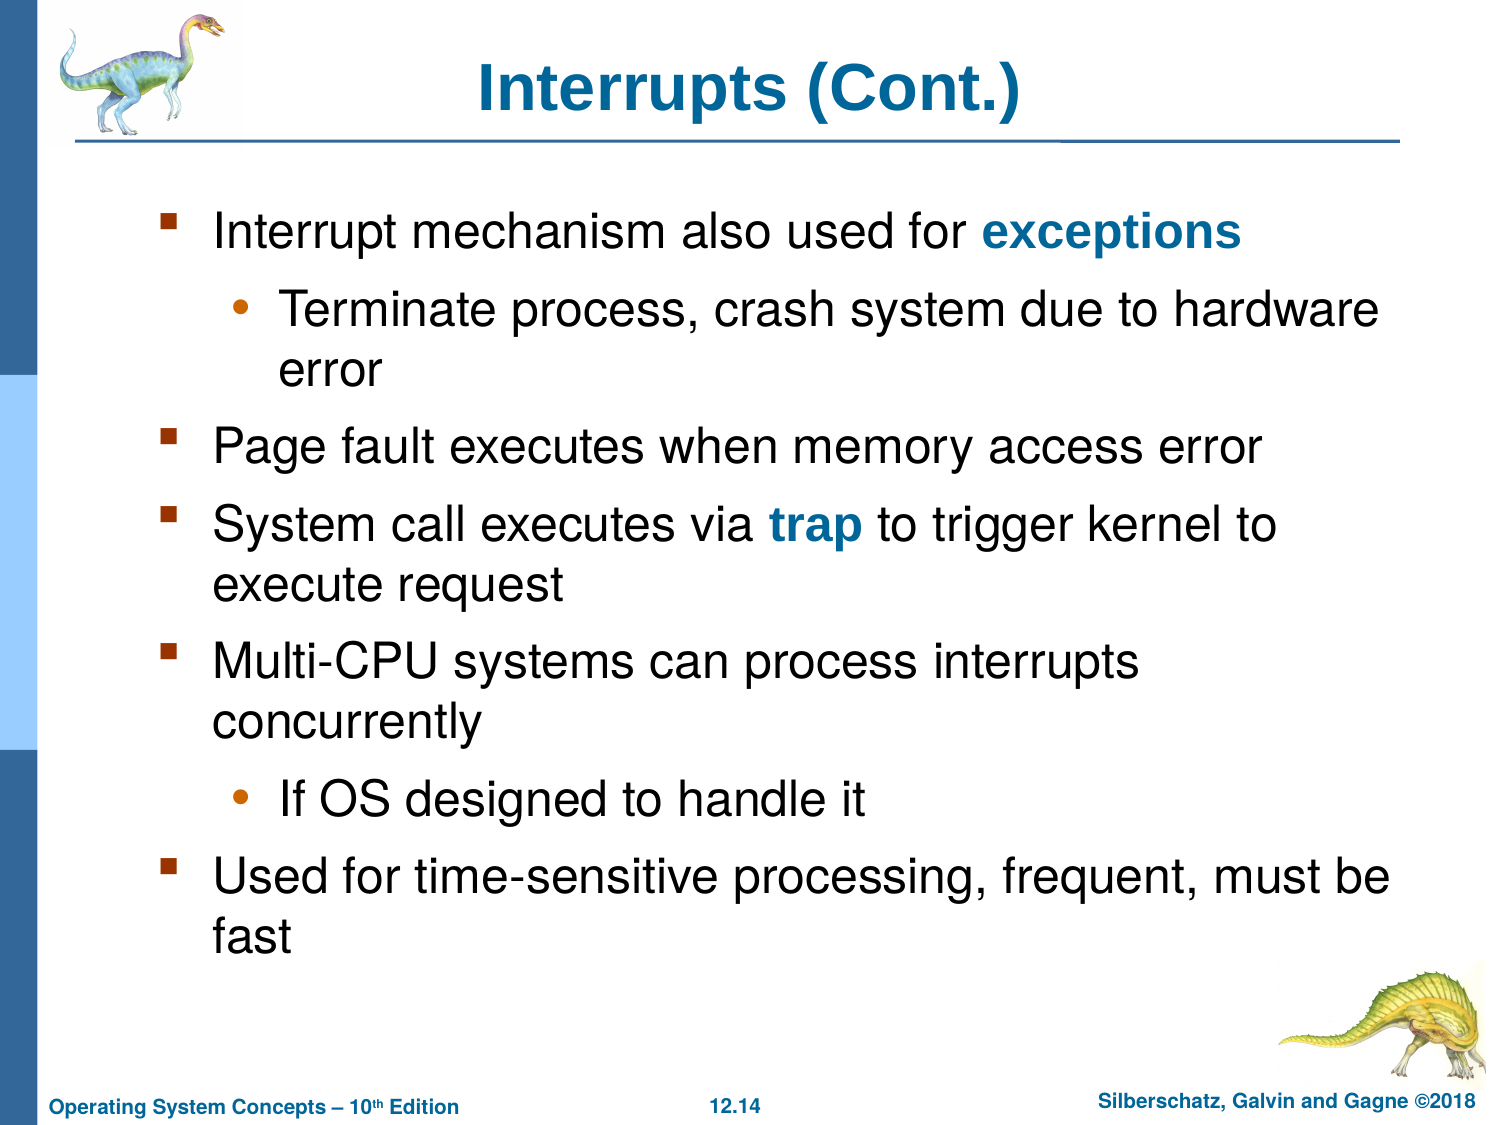

# Interrupts (Cont.)
Interrupt mechanism also used for exceptions
Terminate process, crash system due to hardware error
Page fault executes when memory access error
System call executes via trap to trigger kernel to execute request
Multi-CPU systems can process interrupts concurrently
If OS designed to handle it
Used for time-sensitive processing, frequent, must be fast